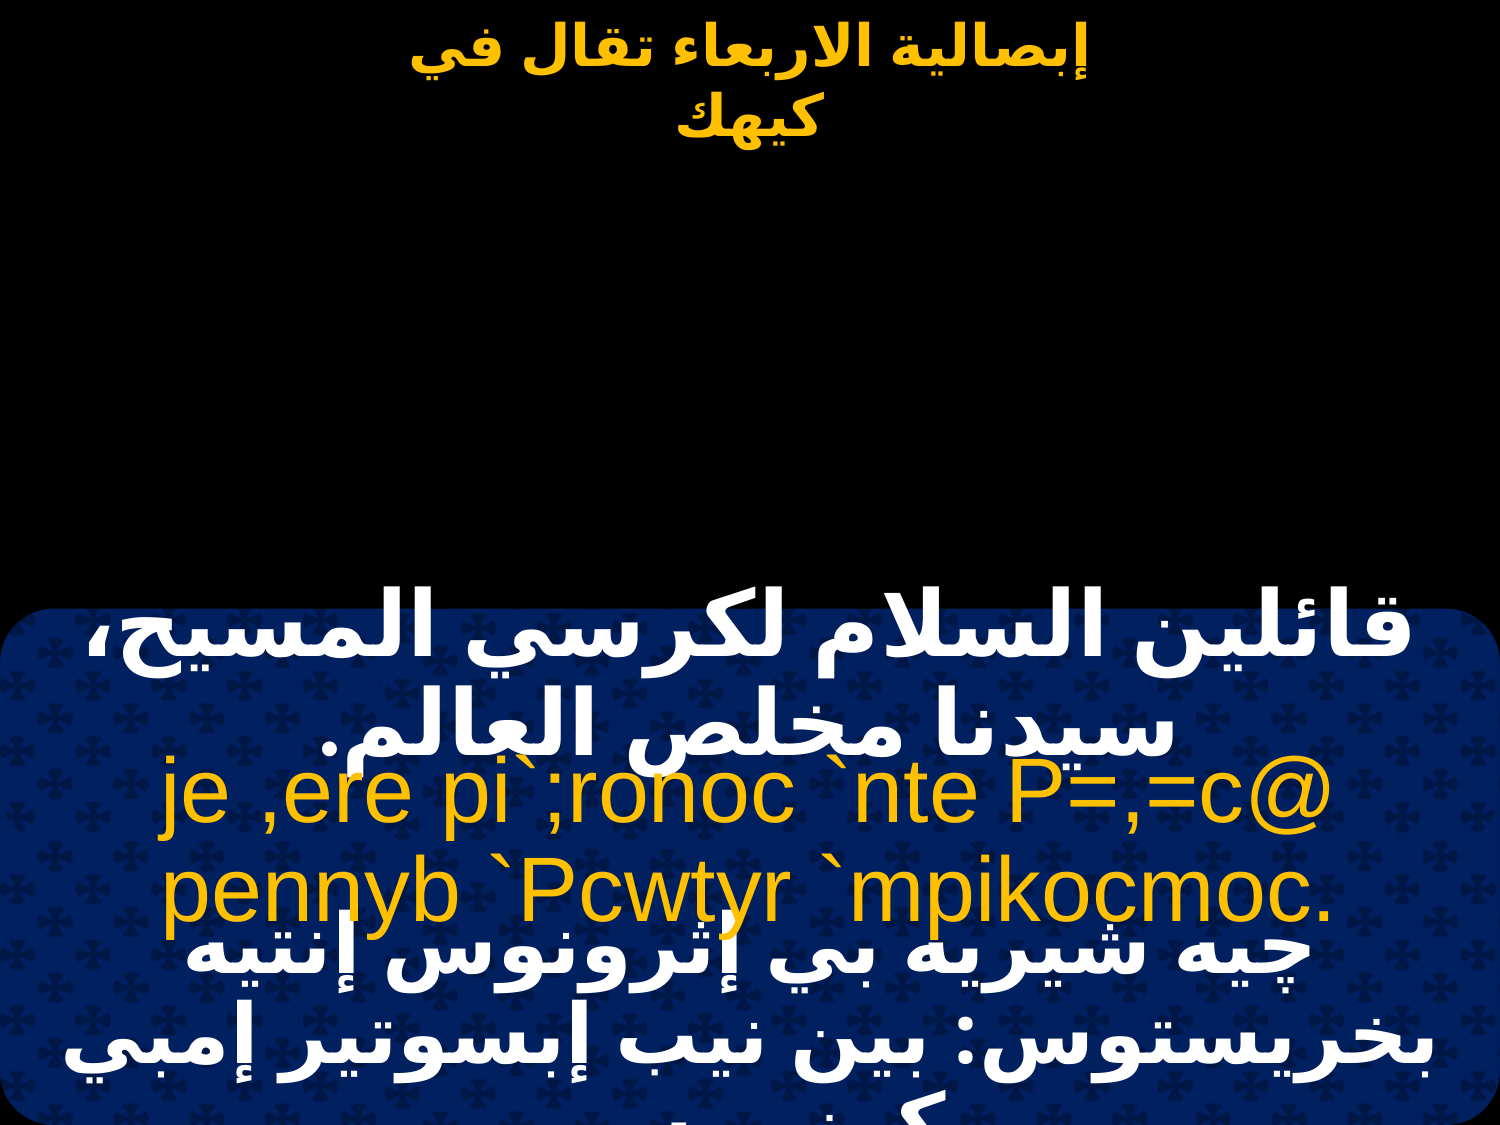

#
قائلين السلام لكرسي المسيح، سيدنا مخلص العالم.
je ,ere pi`;ronoc `nte P=,=c@ pennyb `Pcwtyr `mpikocmoc.
چيه شيريه بي إثرونوس إنتيه بخريستوس: بين نيب إبسوتير إمبي كوزموس.